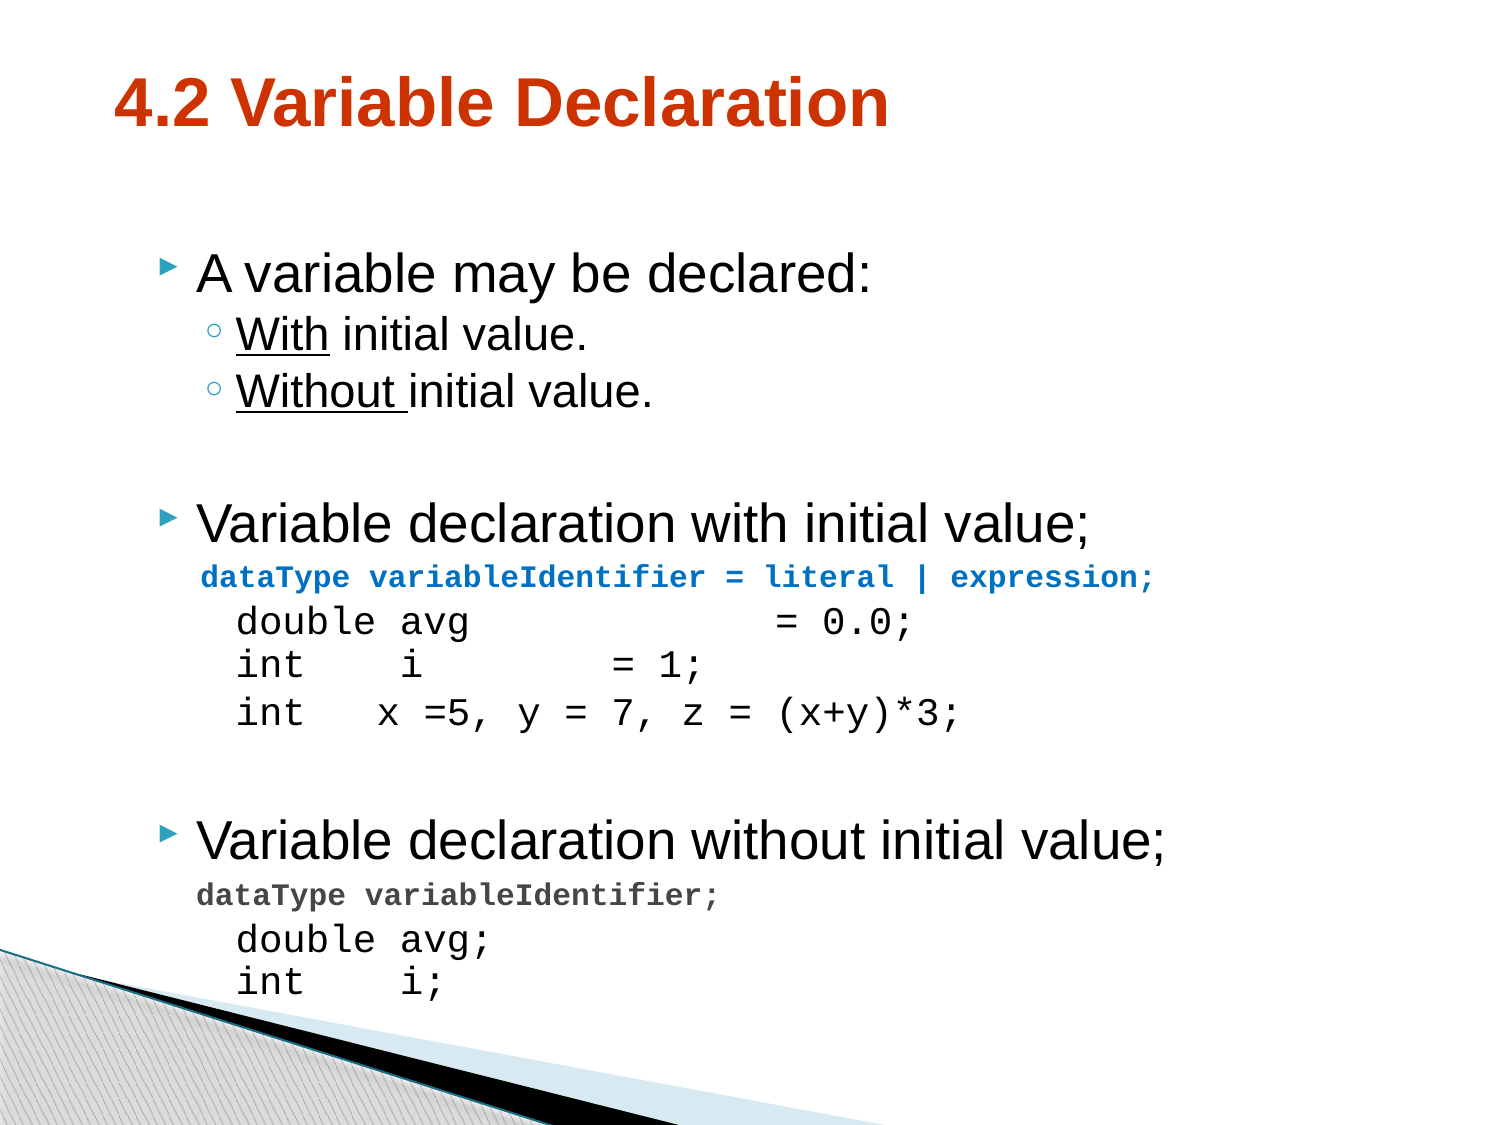

# 4.2 Variable Declaration
A variable may be declared:
With initial value.
Without initial value.

Variable declaration with initial value;
dataType variableIdentifier = literal | expression;
	double avg             = 0.0;
int    i		    = 1;
	int 	x =5, y = 7, z = (x+y)*3;

Variable declaration without initial value;
	dataType variableIdentifier;
	double avg;
int    i;